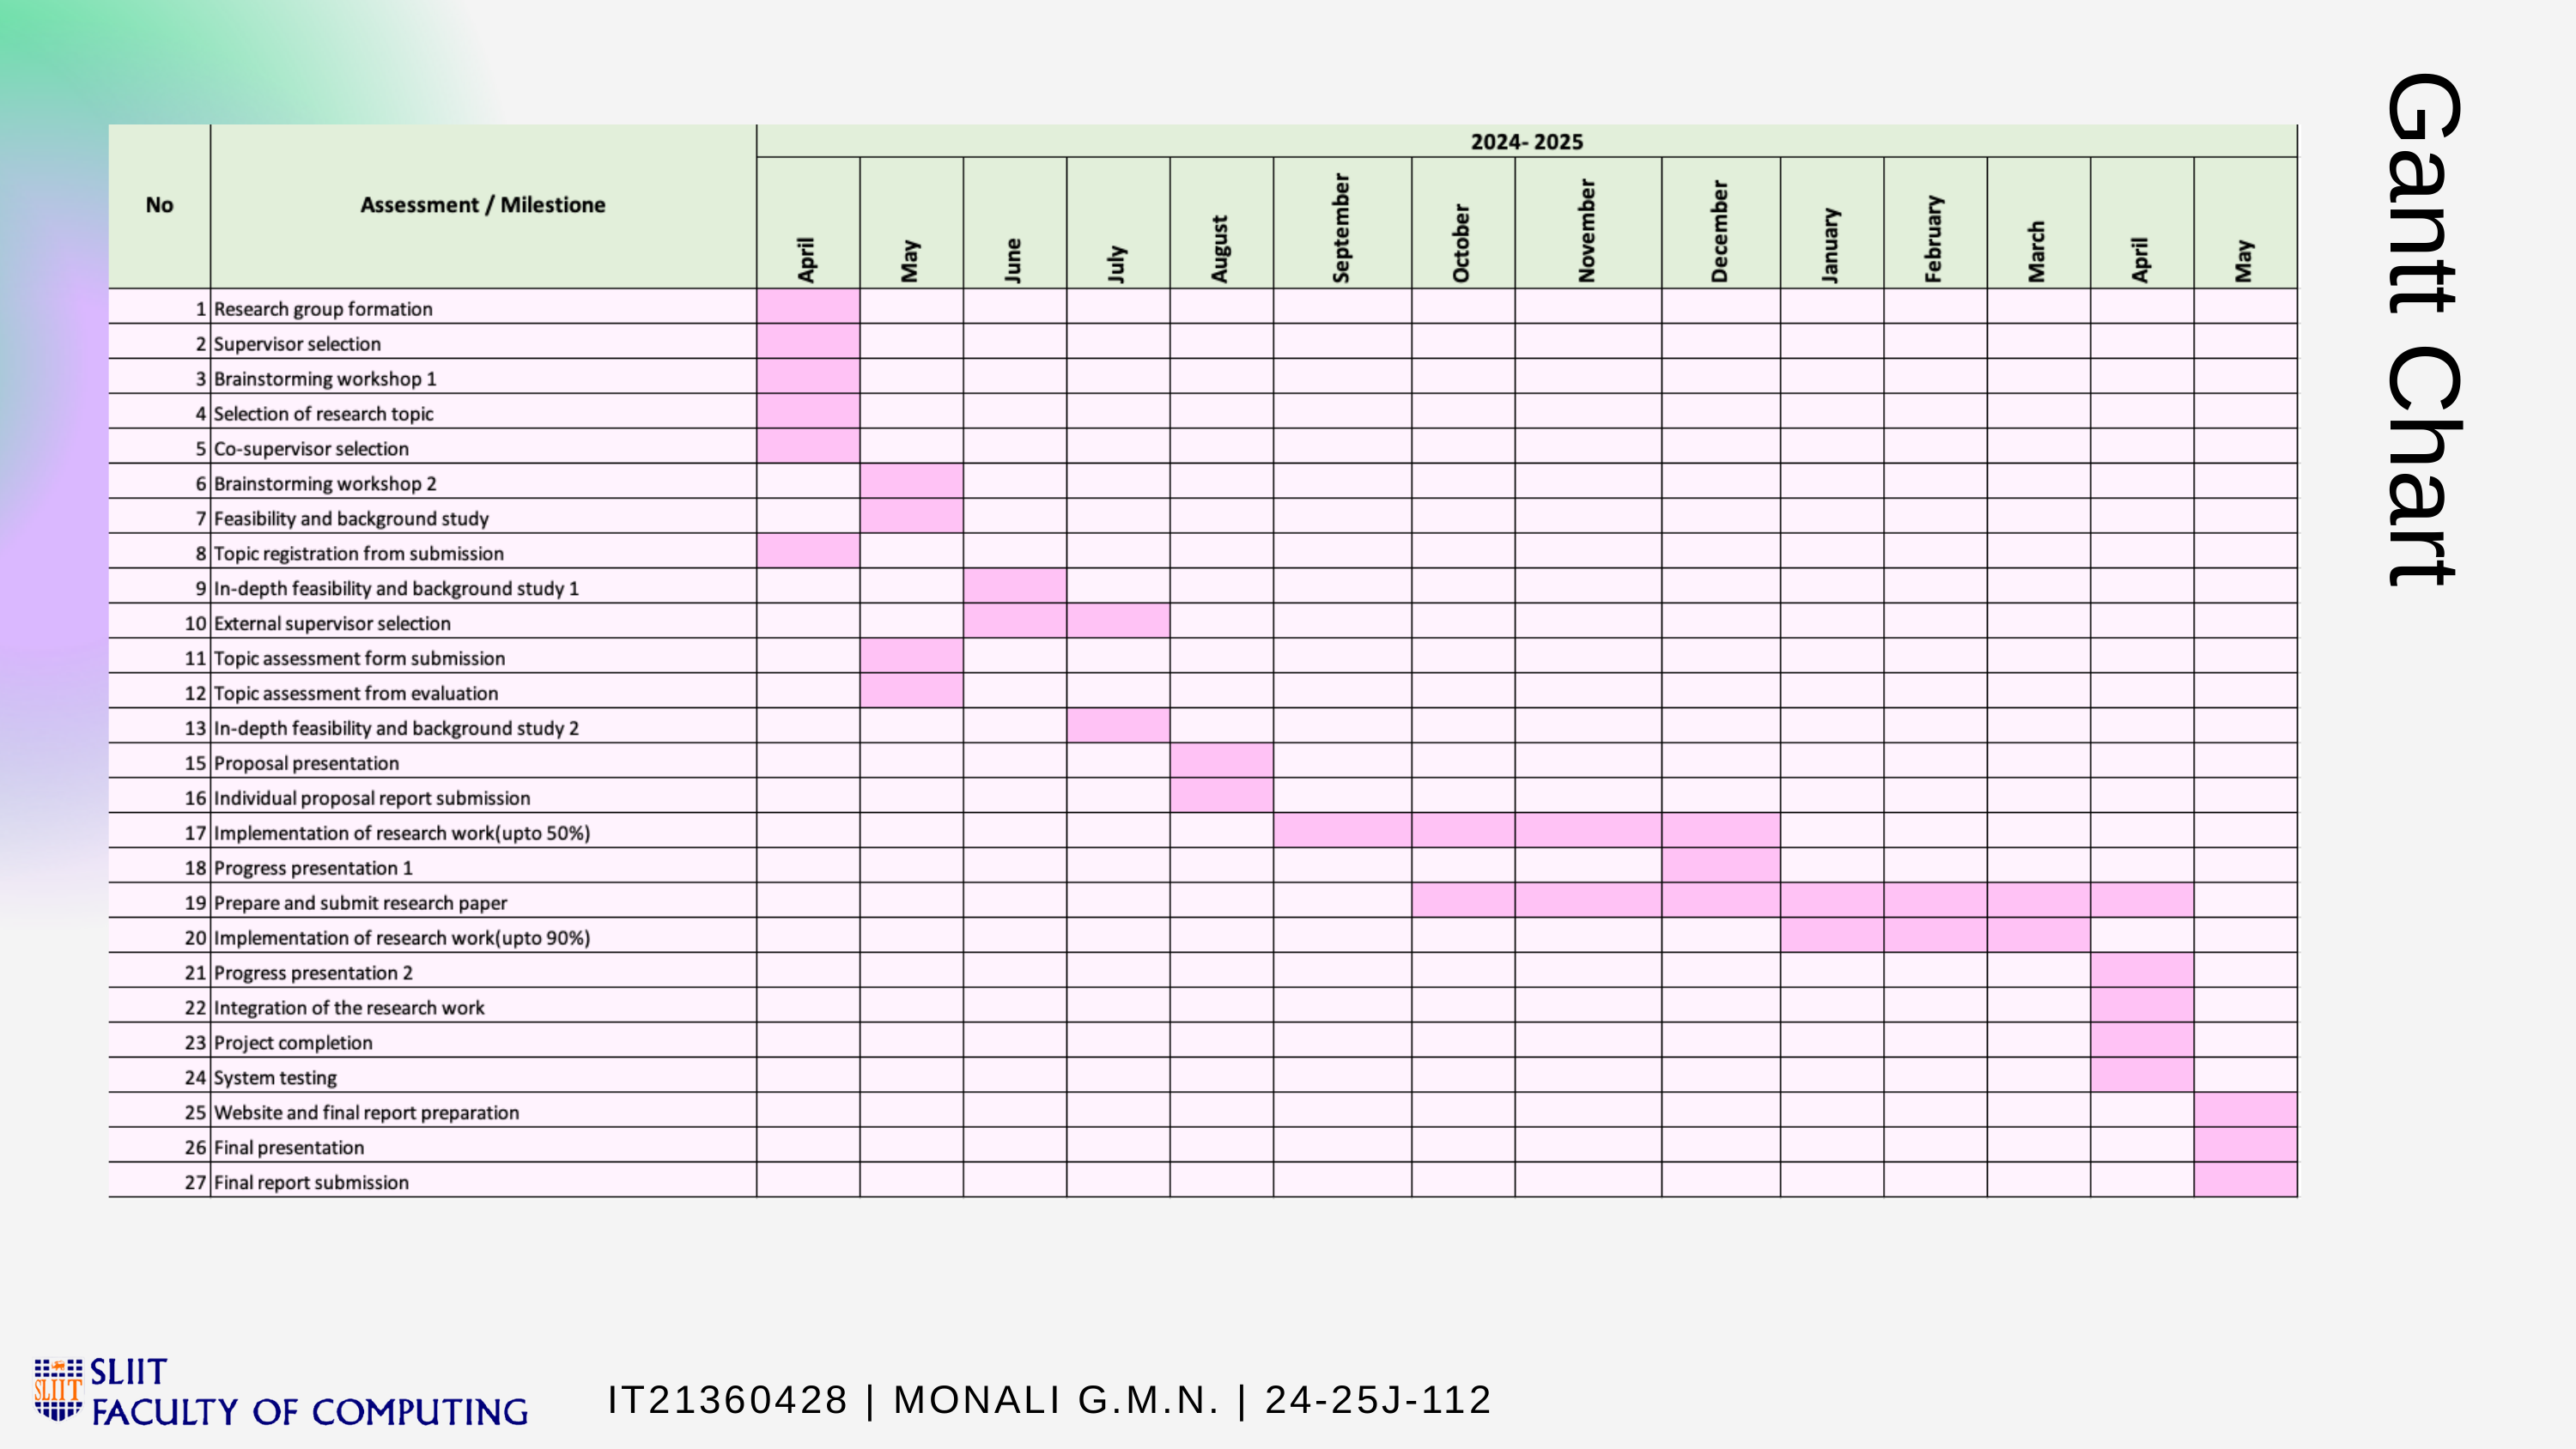

Gantt Chart

IT21360428 | MONALI G.M.N. | 24-25J-112